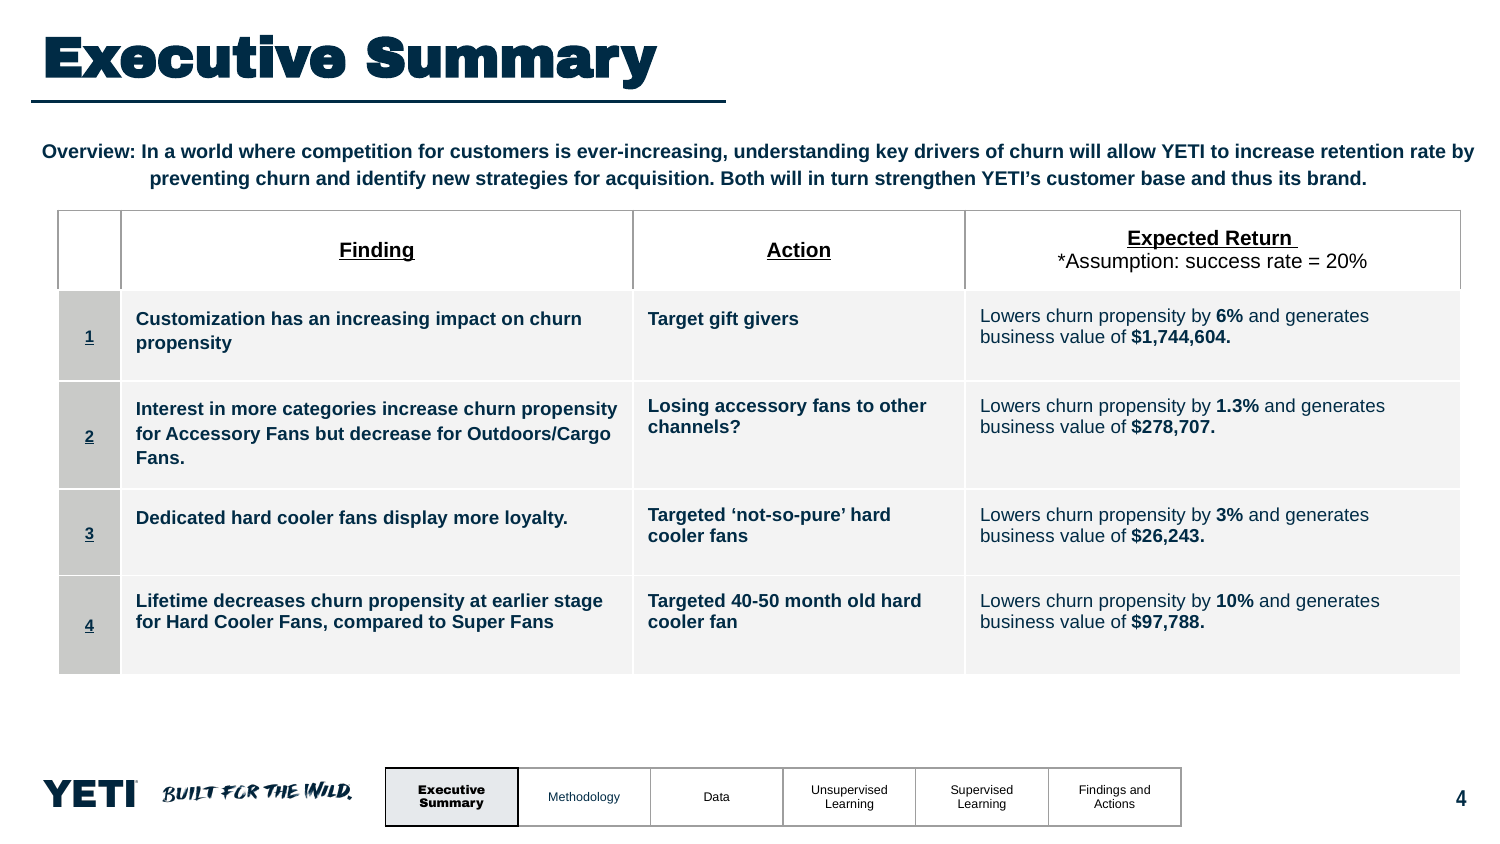

# Executive Summary

Overview: In a world where competition for customers is ever-increasing, understanding key drivers of churn will allow YETI to increase retention rate by preventing churn and identify new strategies for acquisition. Both will in turn strengthen YETI’s customer base and thus its brand.
|  | Finding | Action | Expected Return \*Assumption: success rate = 20% |
| --- | --- | --- | --- |
| 1 | Customization has an increasing impact on churn propensity | Target gift givers | Lowers churn propensity by 6% and generates business value of $1,744,604. |
| 2 | Interest in more categories increase churn propensity for Accessory Fans but decrease for Outdoors/Cargo Fans. | Losing accessory fans to other channels? | Lowers churn propensity by 1.3% and generates business value of $278,707. |
| 3 | Dedicated hard cooler fans display more loyalty. | Targeted ‘not-so-pure’ hard cooler fans | Lowers churn propensity by 3% and generates business value of $26,243. |
| 4 | Lifetime decreases churn propensity at earlier stage for Hard Cooler Fans, compared to Super Fans | Targeted 40-50 month old hard cooler fan | Lowers churn propensity by 10% and generates business value of $97,788. |
| Executive Summary | Methodology | Data | Unsupervised Learning | Supervised Learning | Findings and Actions |
| --- | --- | --- | --- | --- | --- |